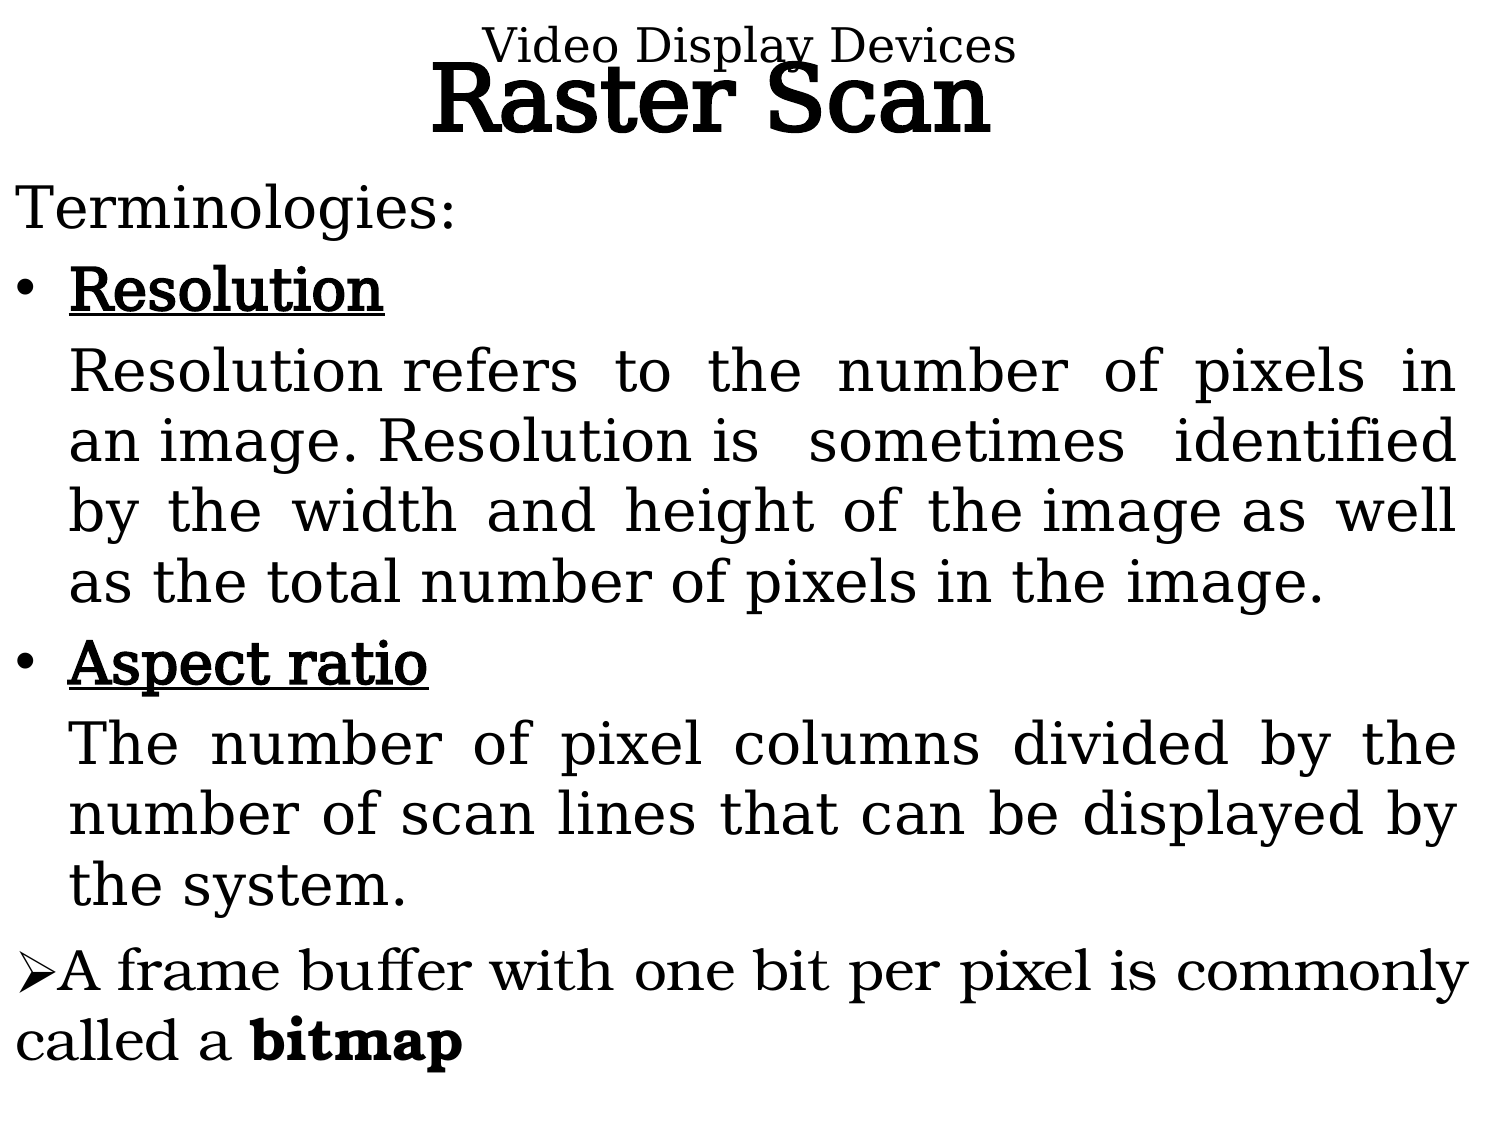

# Raster Scan
Video Display Devices
Terminologies:
Resolution
	Resolution refers to the number of pixels in an image. Resolution is sometimes identified by the width and height of the image as well as the total number of pixels in the image.
Aspect ratio
	The number of pixel columns divided by the number of scan lines that can be displayed by the system.

A frame buffer with one bit per pixel is commonly called a bitmap